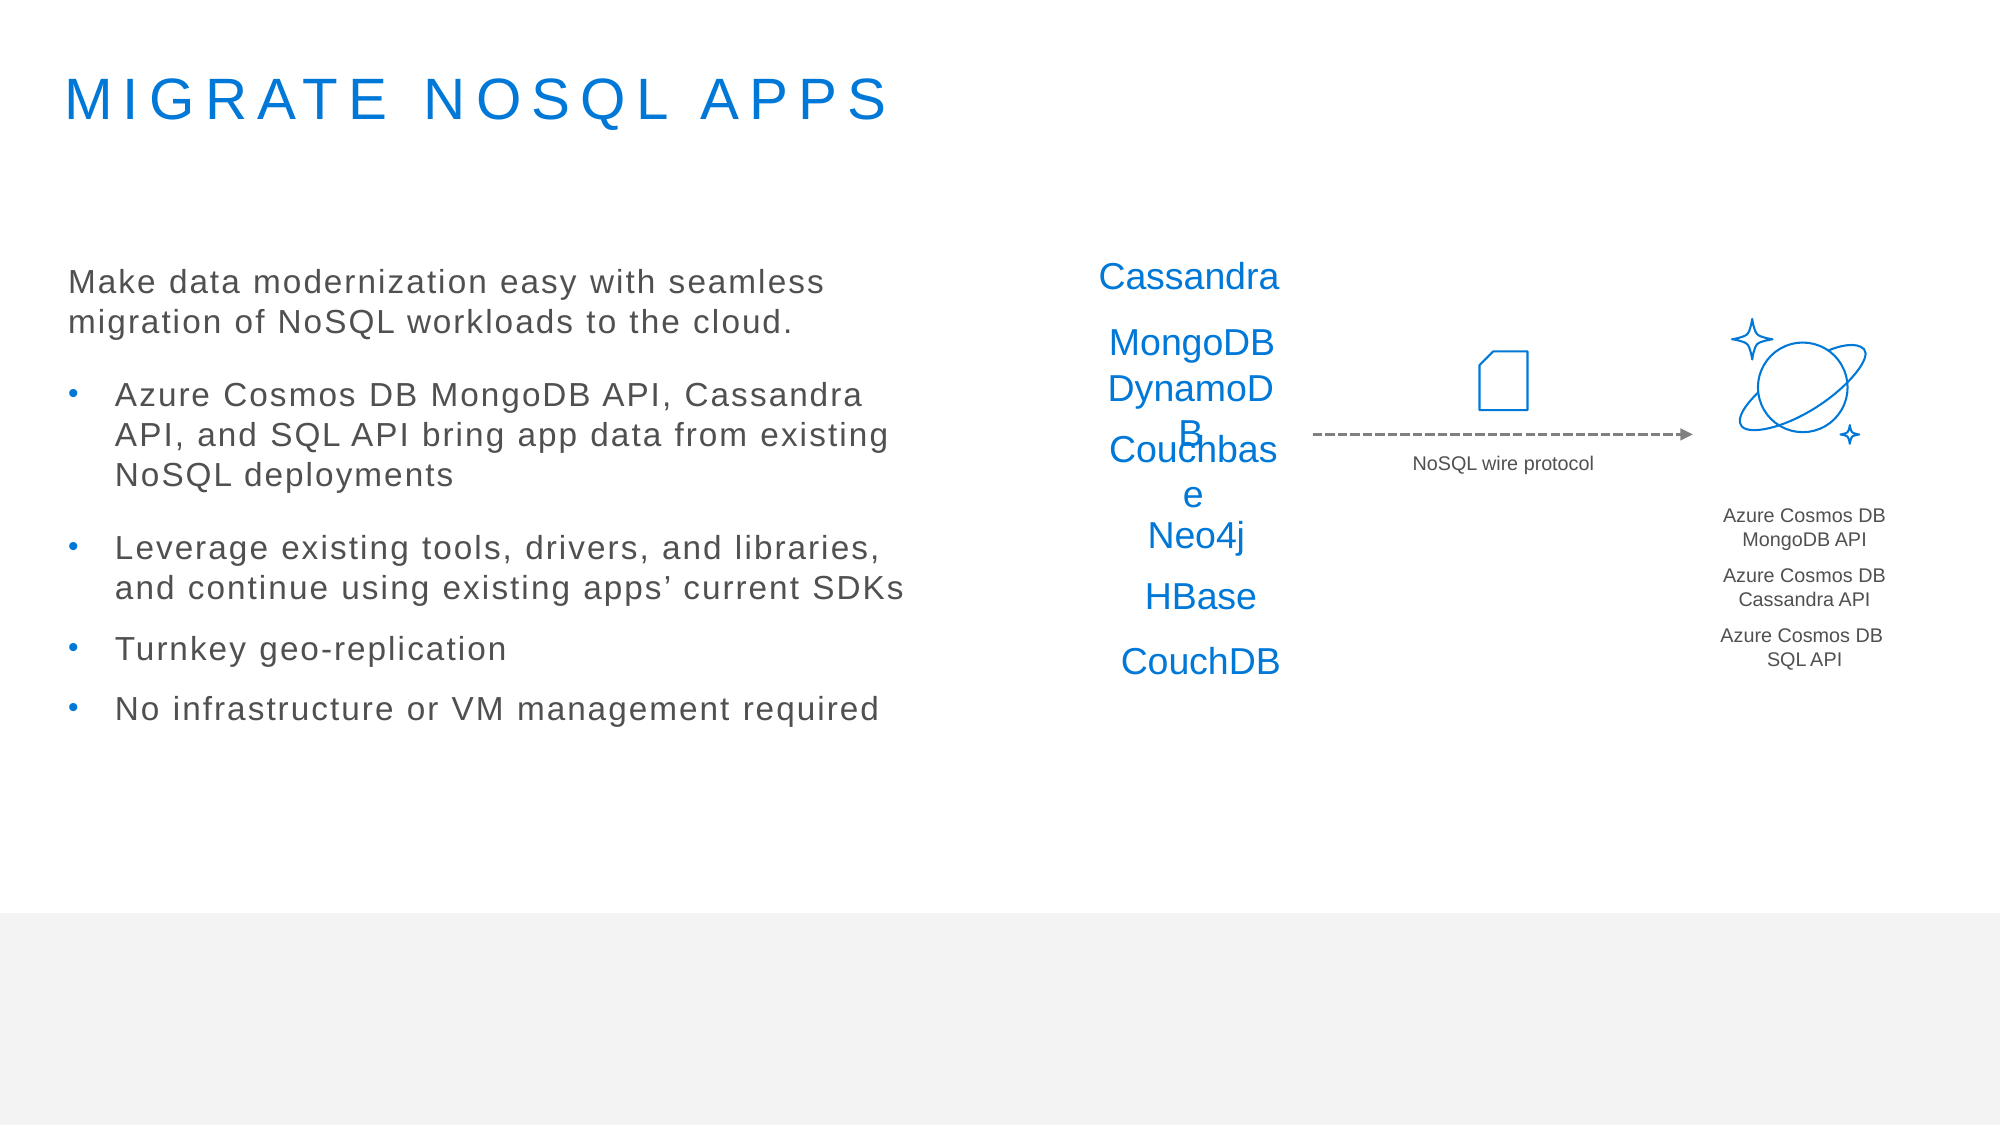

# MIGRATE nosql apps
Cassandra
Make data modernization easy with seamless migration of NoSQL workloads to the cloud.
Azure Cosmos DB MongoDB API, Cassandra API, and SQL API bring app data from existing NoSQL deployments
Leverage existing tools, drivers, and libraries, and continue using existing apps’ current SDKs
Turnkey geo-replication
No infrastructure or VM management required
MongoDB

DynamoDB

Couchbase
NoSQL wire protocol
Azure Cosmos DB MongoDB API
Azure Cosmos DB Cassandra API
Azure Cosmos DB
SQL API
Neo4j
HBase
CouchDB